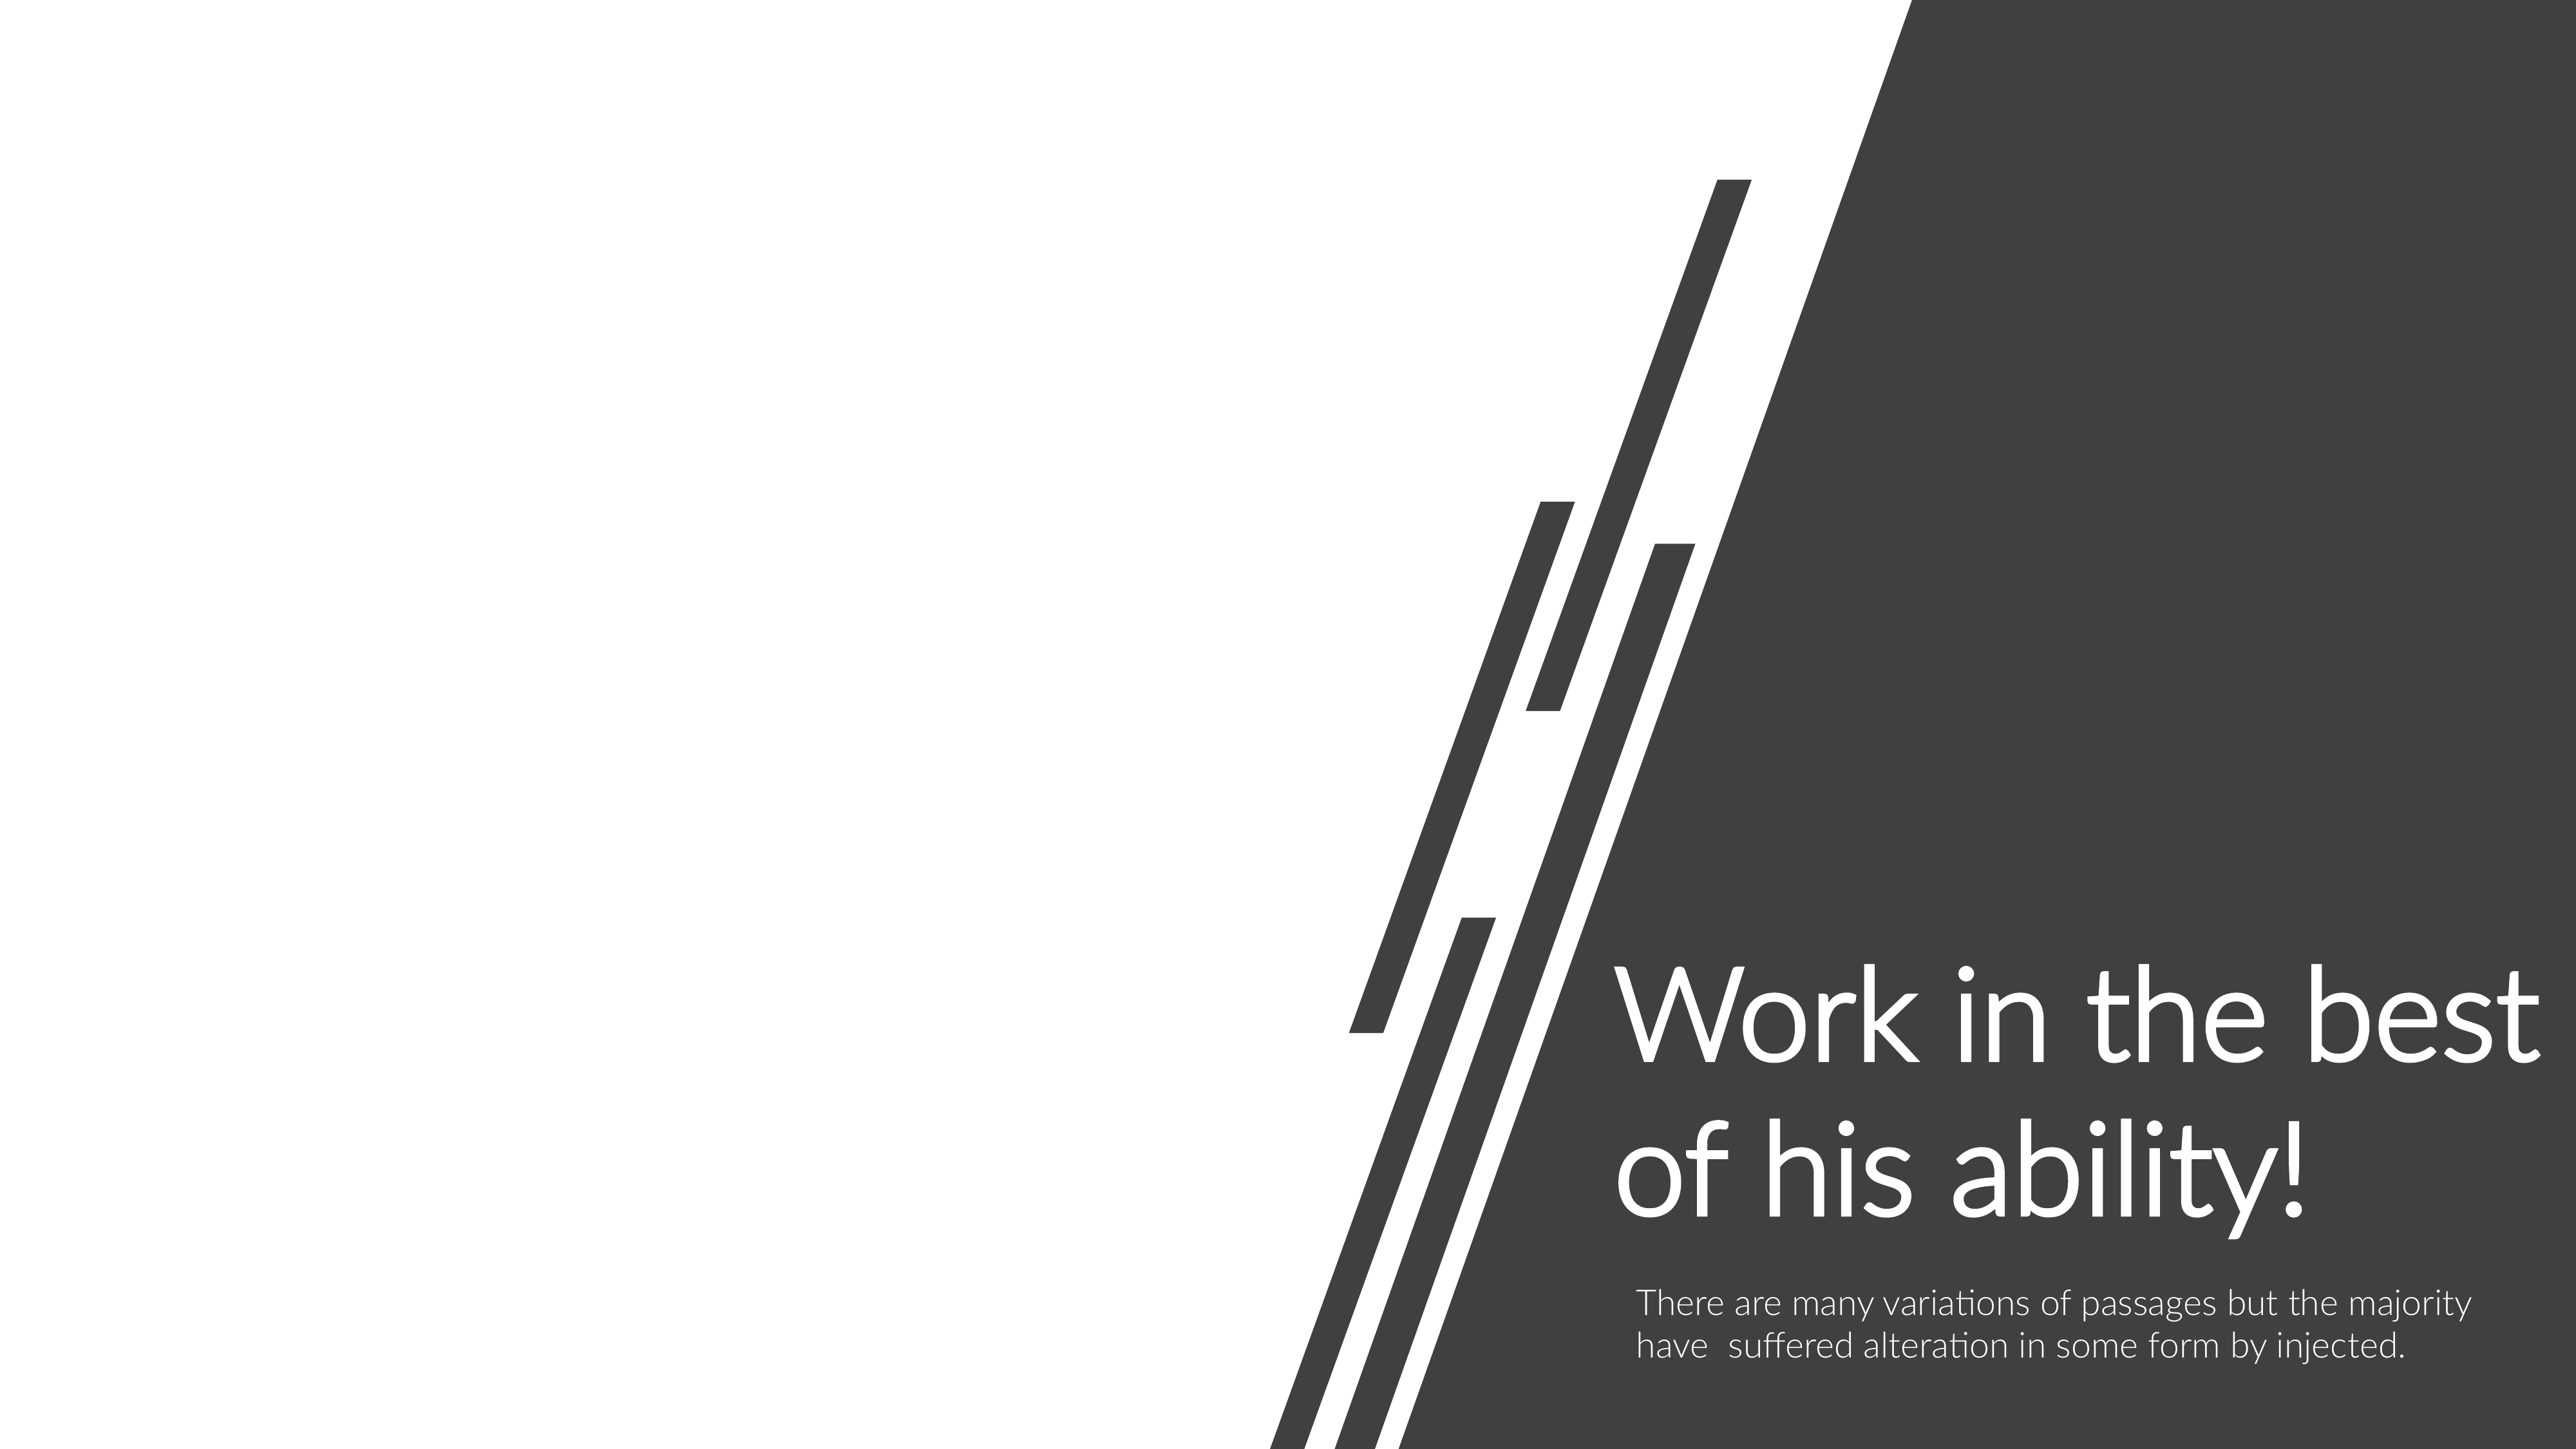

Work in the best
of his ability!
There are many variations of passages but the majority have  suffered alteration in some form by injected.